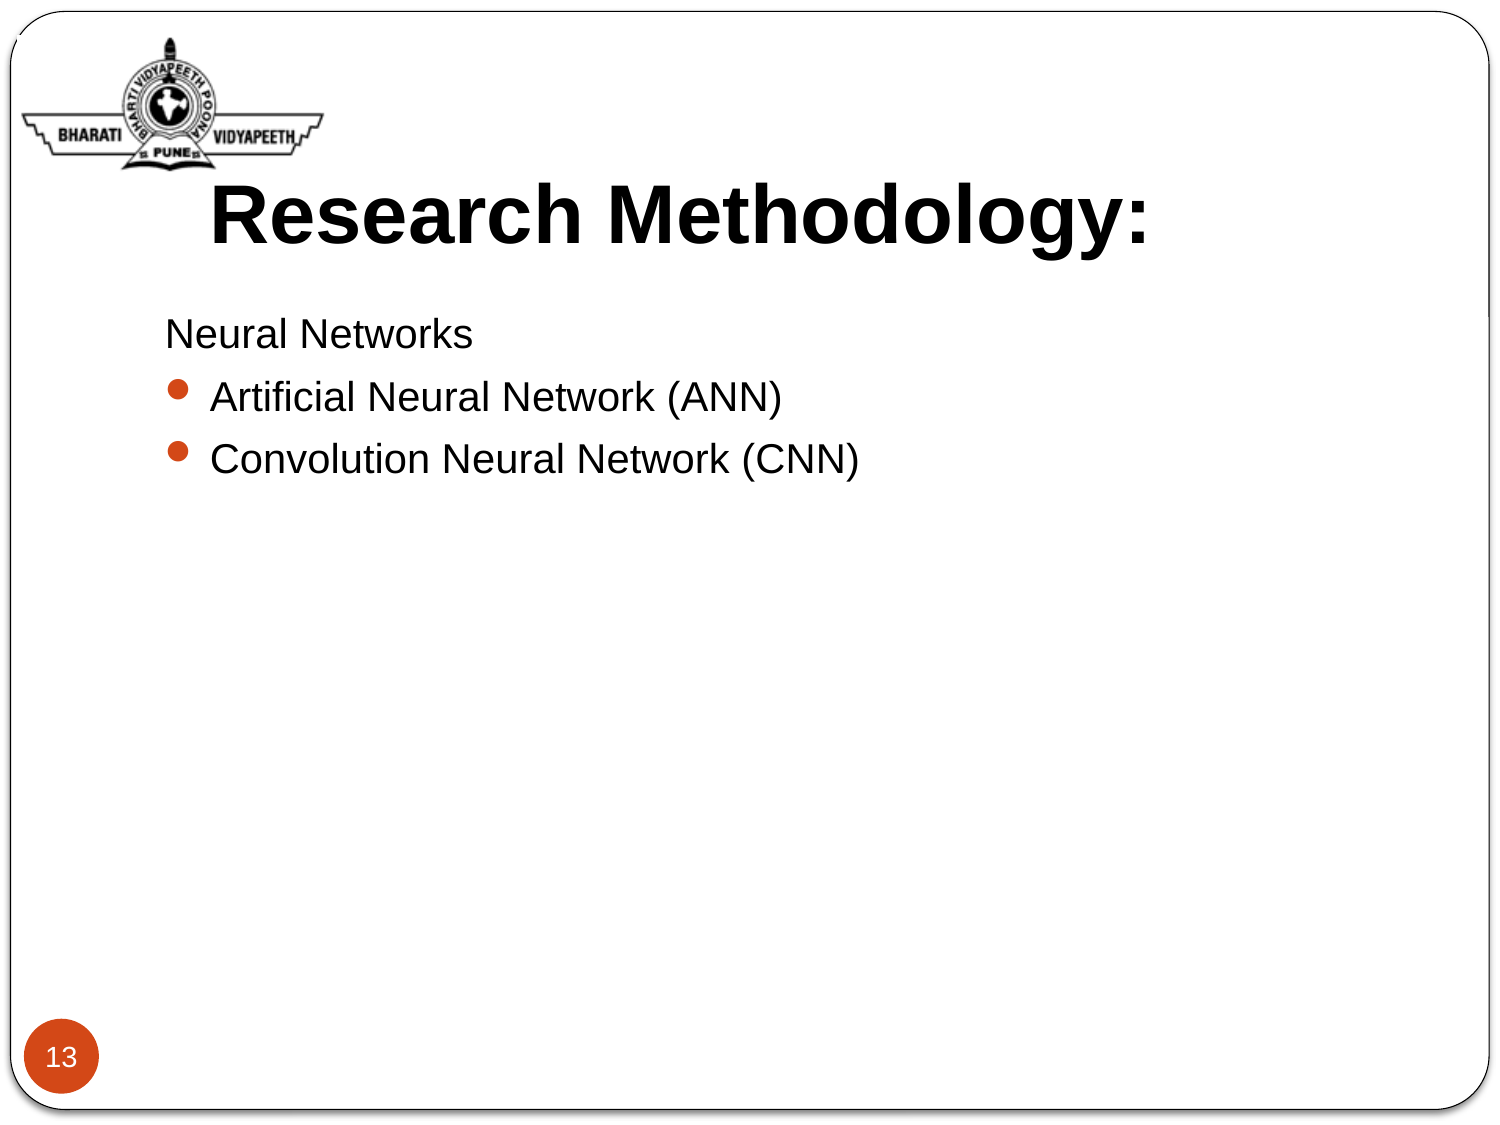

# Research Methodology:

Neural Networks
Artificial Neural Network (ANN)
Convolution Neural Network (CNN)
13